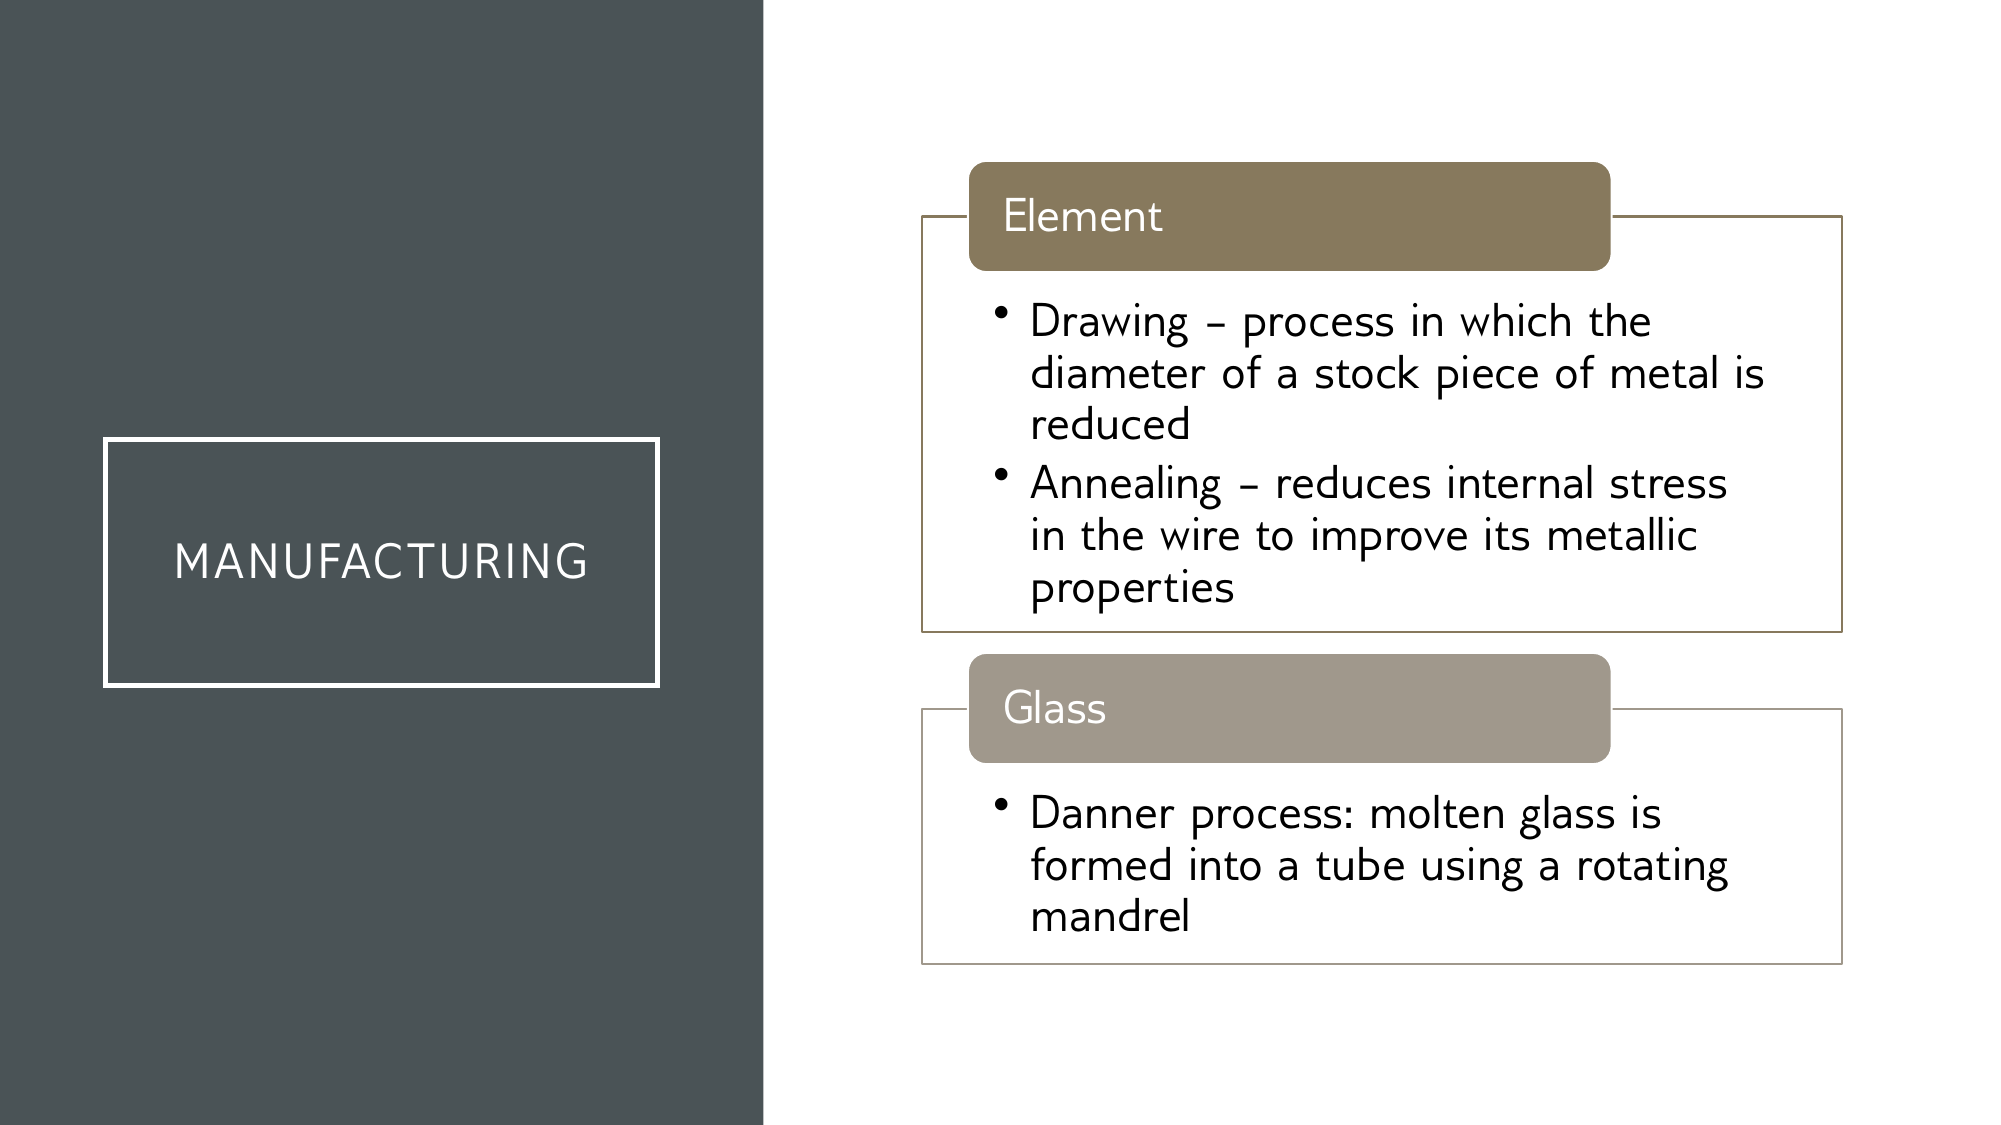

Drawing – process in which the diameter of a stock piece of metal is reduced
Annealing – reduces internal stress in the wire to improve its metallic properties
Element
Danner process: molten glass is formed into a tube using a rotating mandrel
Glass
# MANUFACTURING